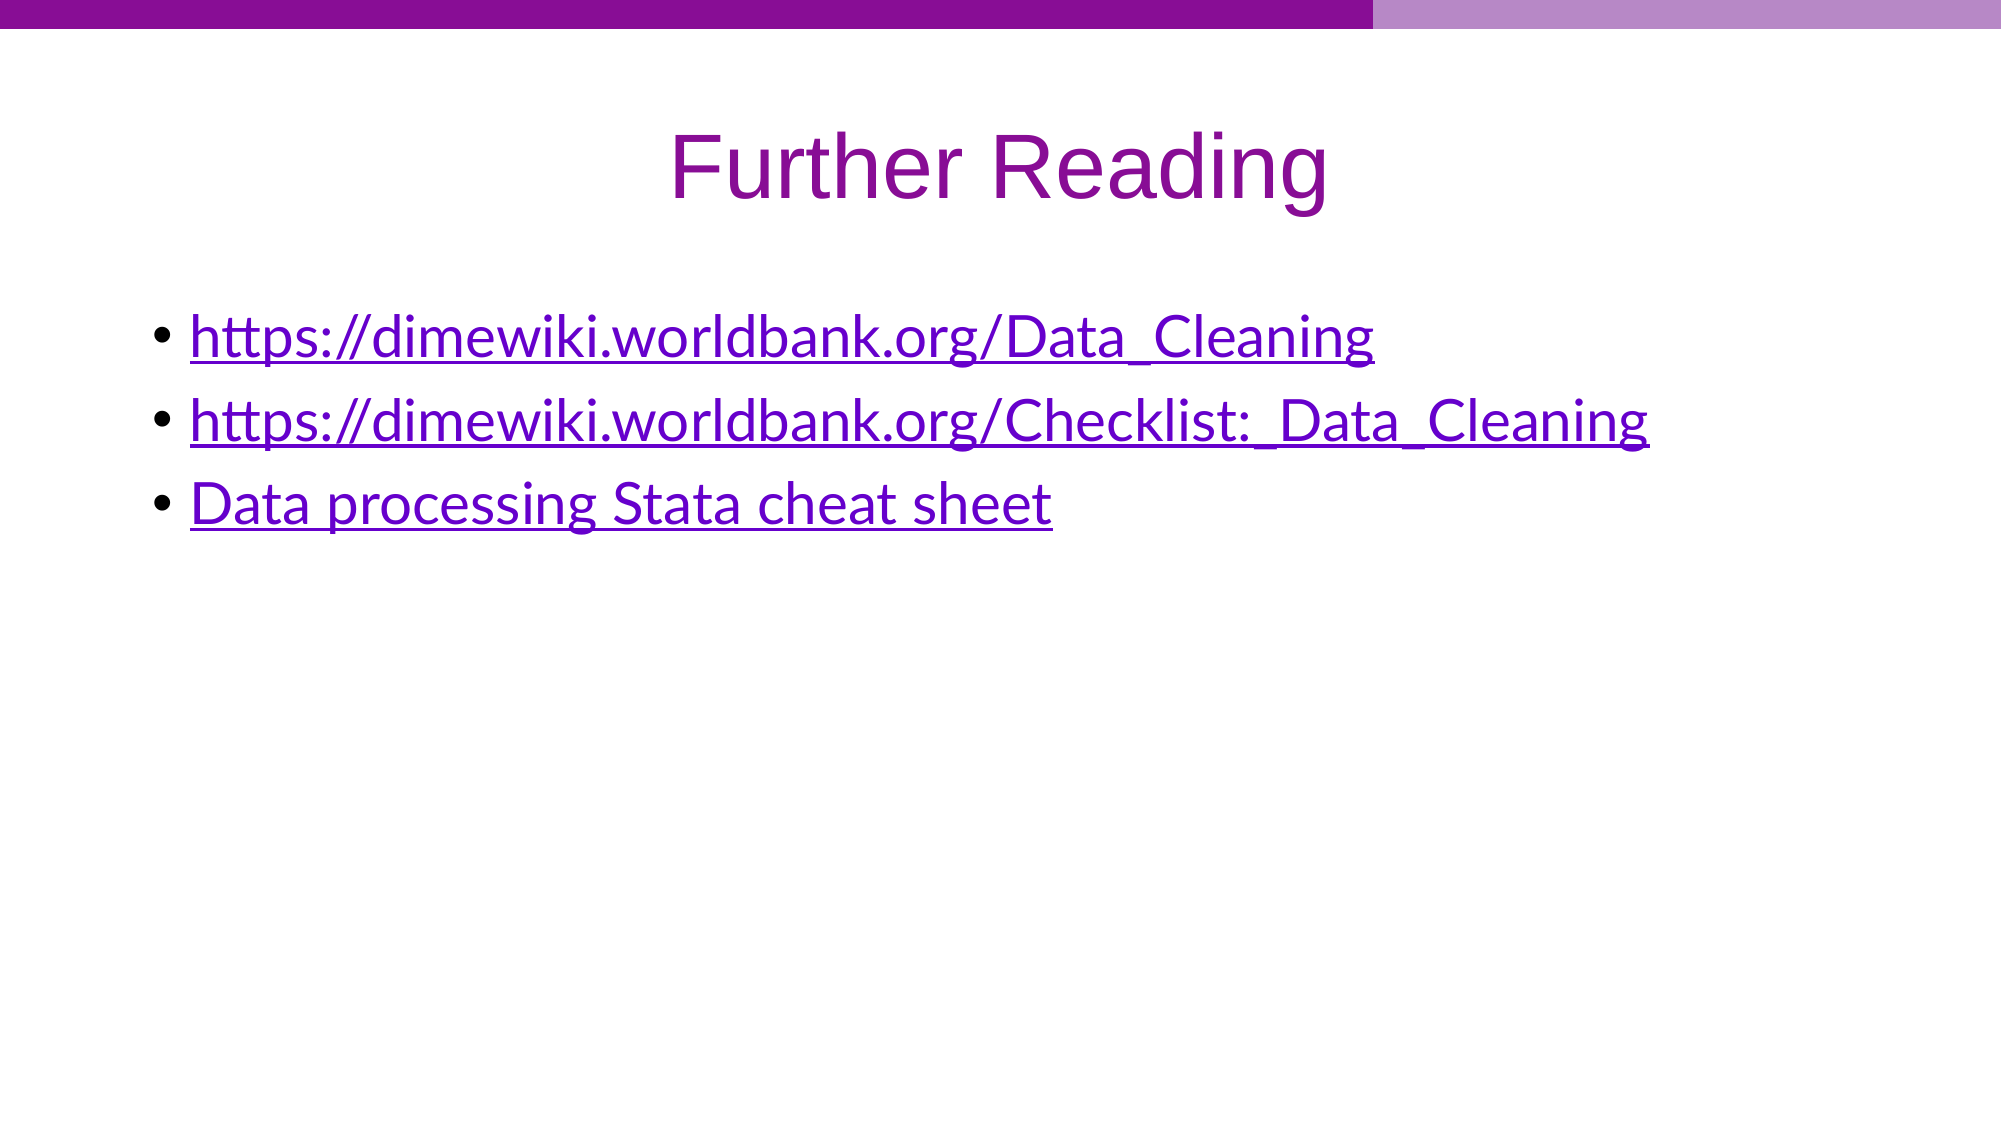

# Further Reading
https://dimewiki.worldbank.org/Data_Cleaning
https://dimewiki.worldbank.org/Checklist:_Data_Cleaning
Data processing Stata cheat sheet